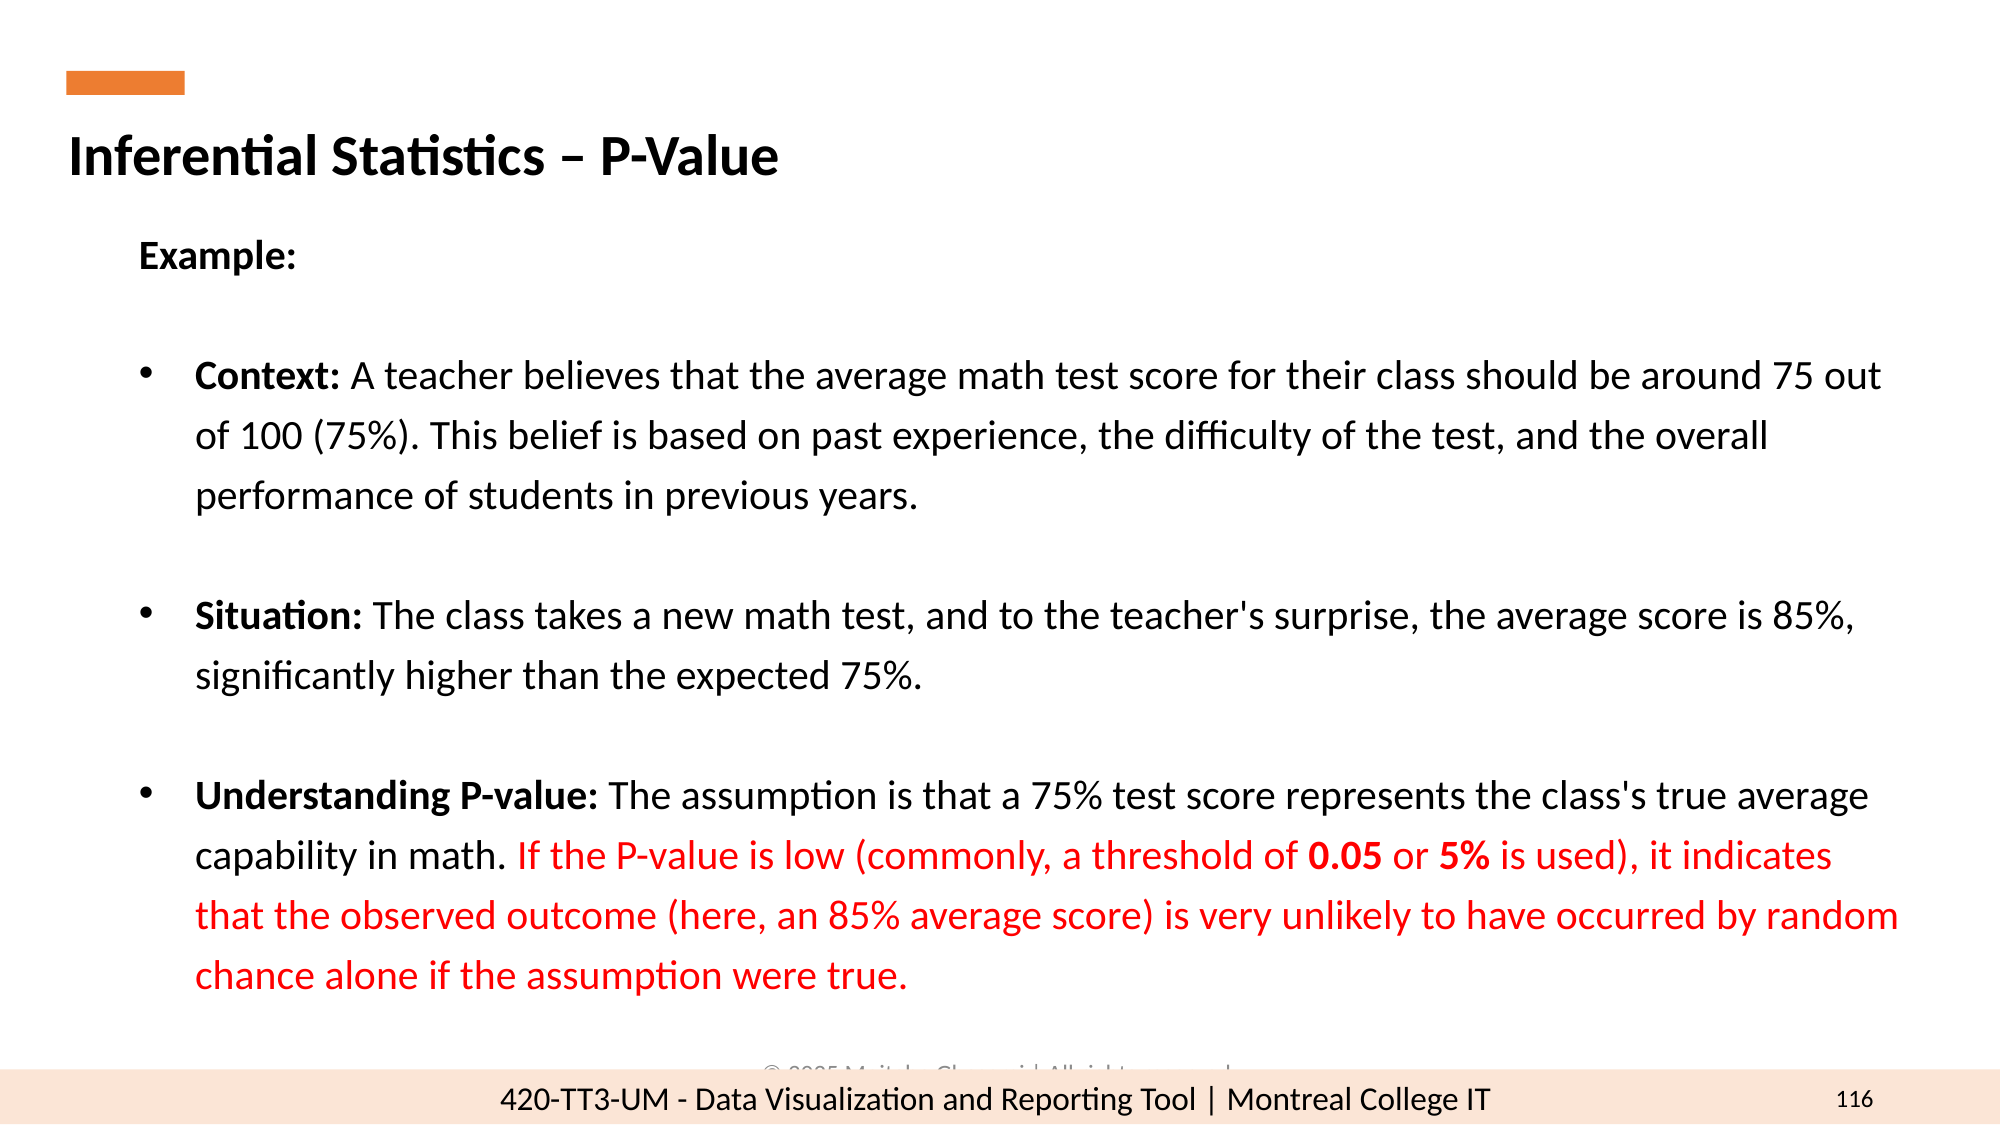

Inferential Statistics – P-Value
Example:

Context: A teacher believes that the average math test score for their class should be around 75 out of 100 (75%). This belief is based on past experience, the difficulty of the test, and the overall performance of students in previous years.

Situation: The class takes a new math test, and to the teacher's surprise, the average score is 85%, significantly higher than the expected 75%.

Understanding P-value: The assumption is that a 75% test score represents the class's true average capability in math. If the P-value is low (commonly, a threshold of 0.05 or 5% is used), it indicates that the observed outcome (here, an 85% average score) is very unlikely to have occurred by random chance alone if the assumption were true.
© 2025 Mojtaba Ghasemi | All rights reserved.
116
420-TT3-UM - Data Visualization and Reporting Tool | Montreal College IT